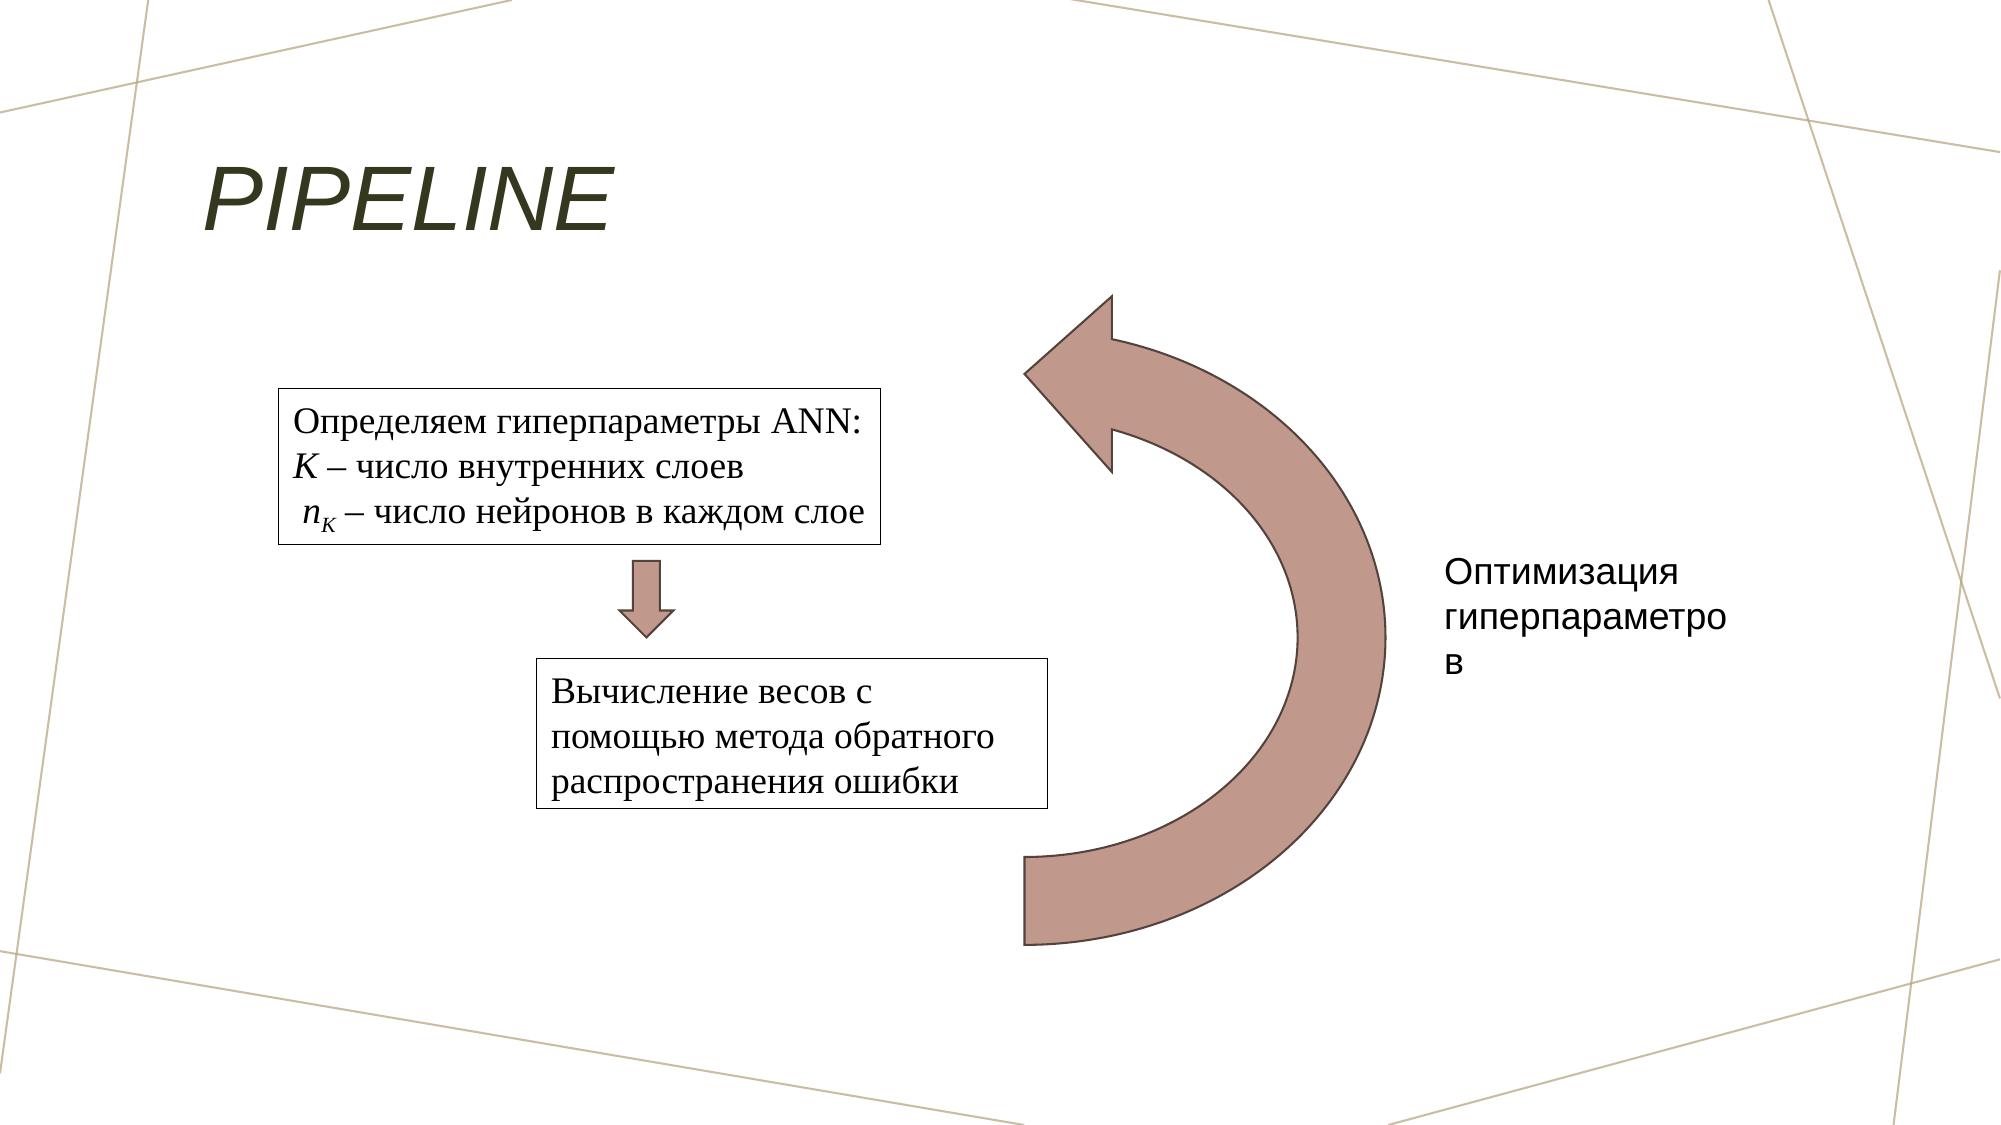

# PIPELINE

Определяем гиперпараметры ANN:
K – число внутренних слоев
 nK – число нейронов в каждом слое
Оптимизация гиперпараметров

Вычисление весов с помощью метода обратного распространения ошибки